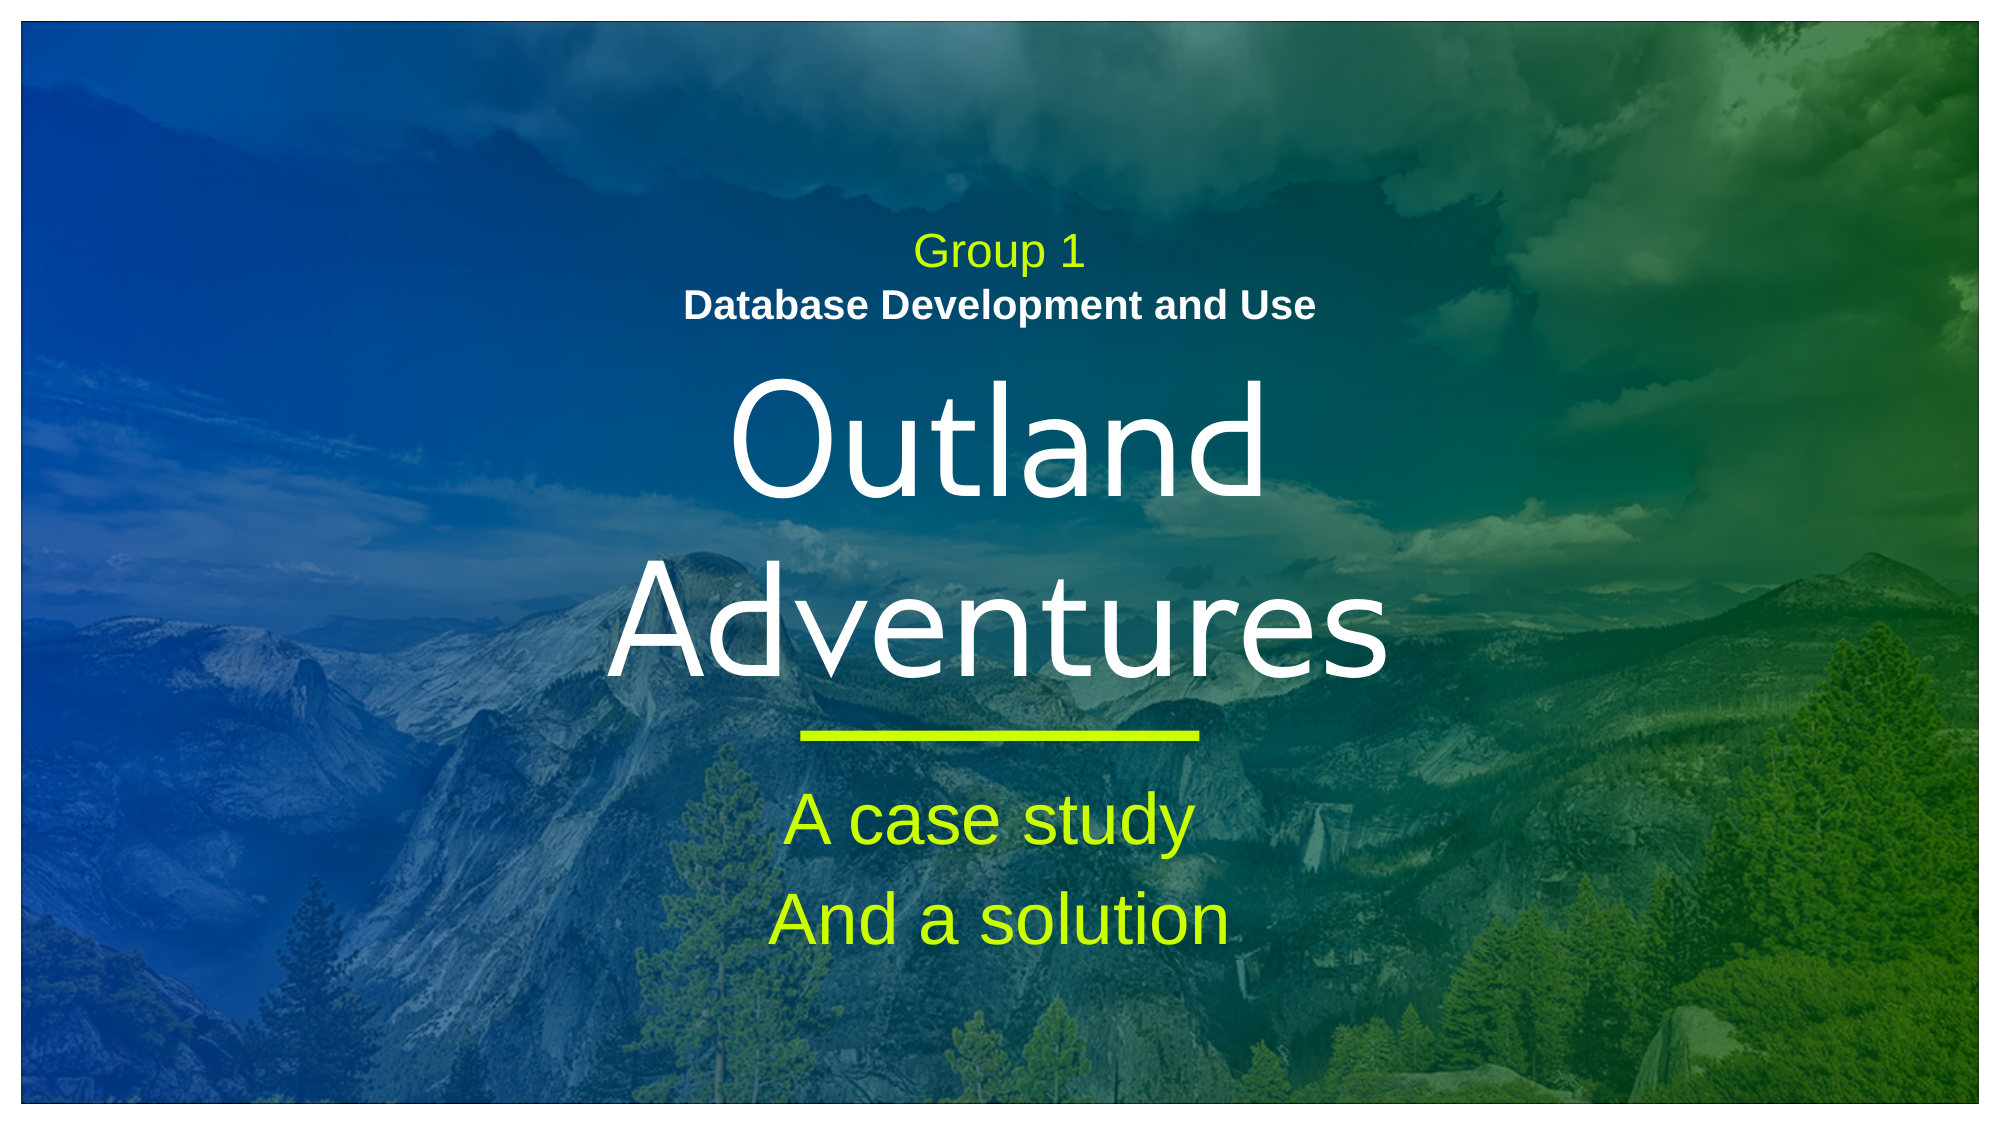

Group 1
Database Development and Use
# Outland Adventures
A case study
And a solution